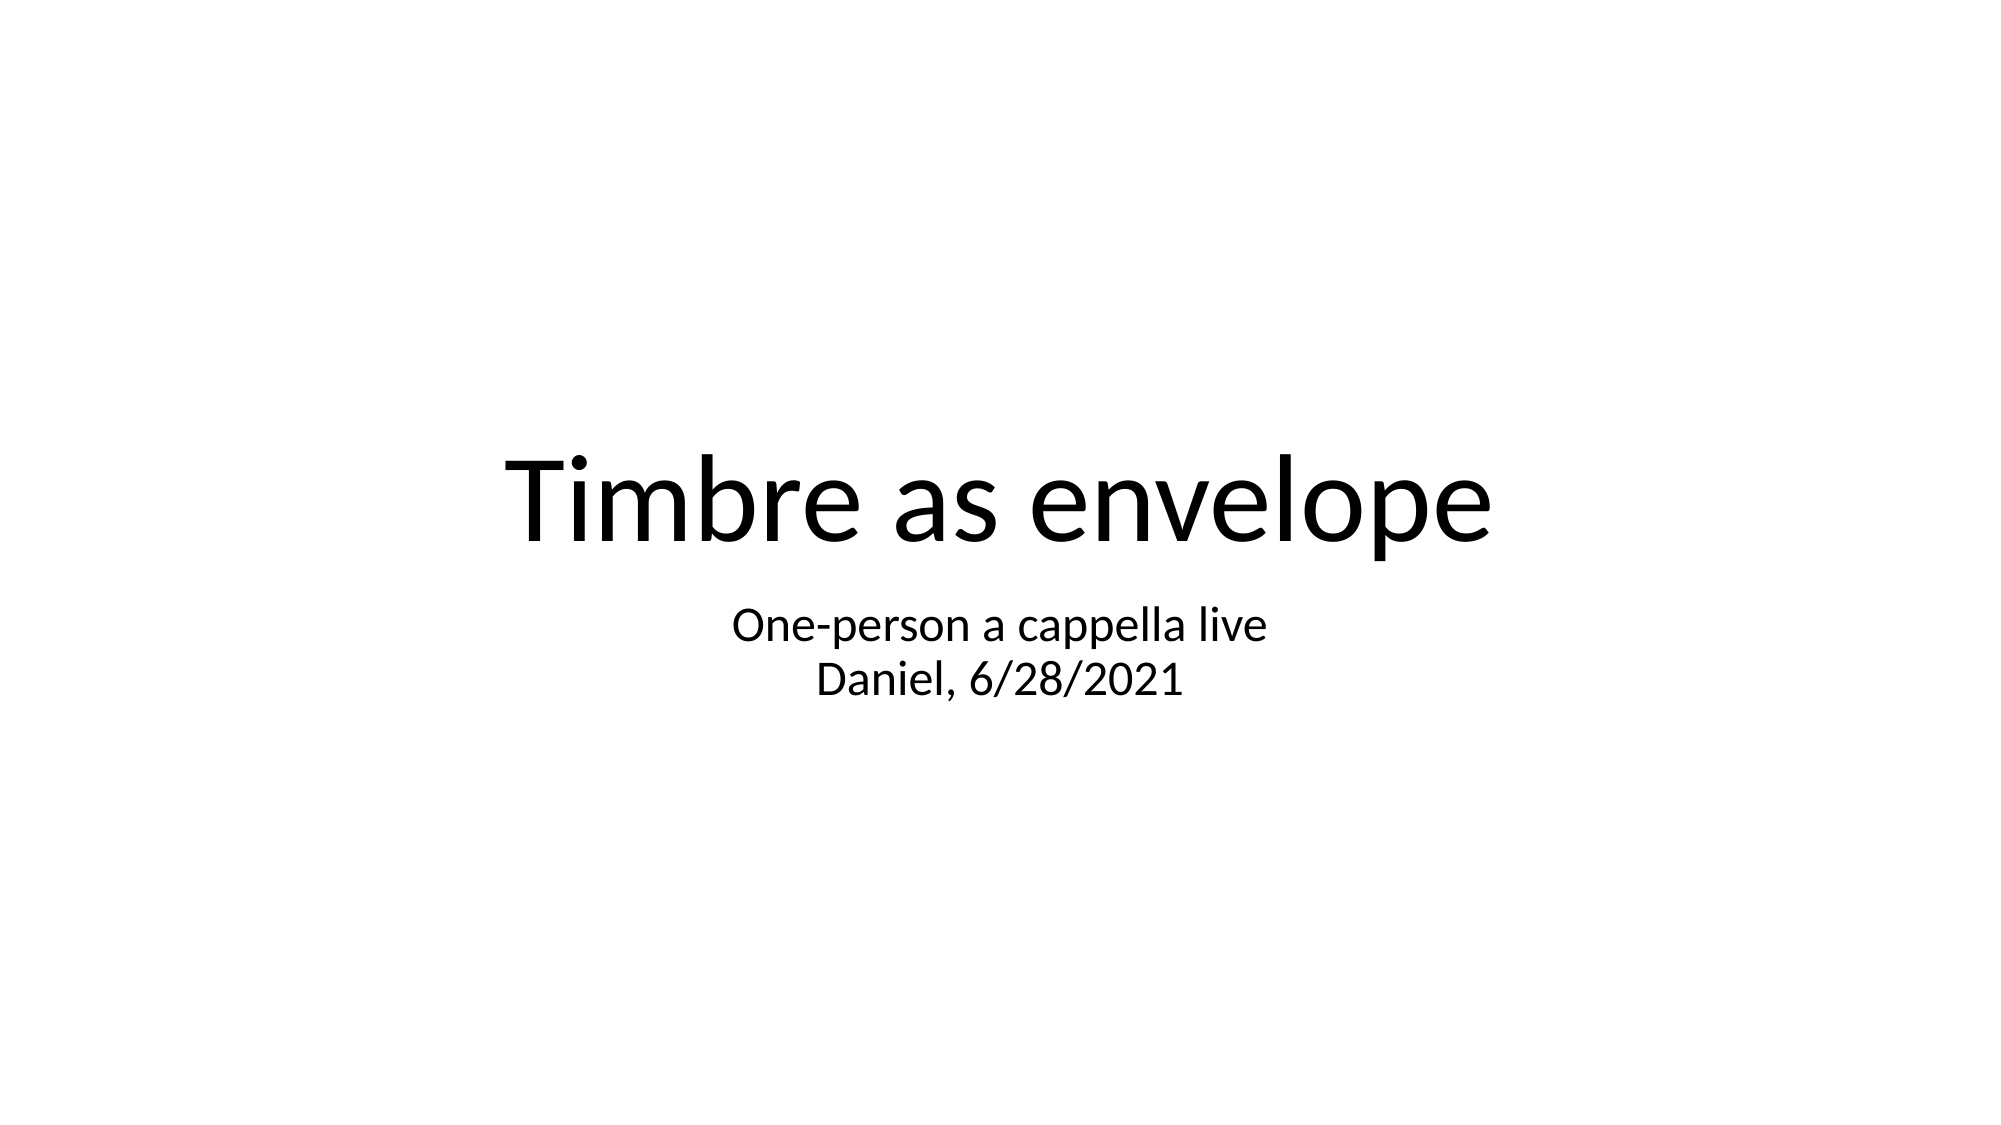

# Timbre as envelope
One-person a cappella live
Daniel, 6/28/2021